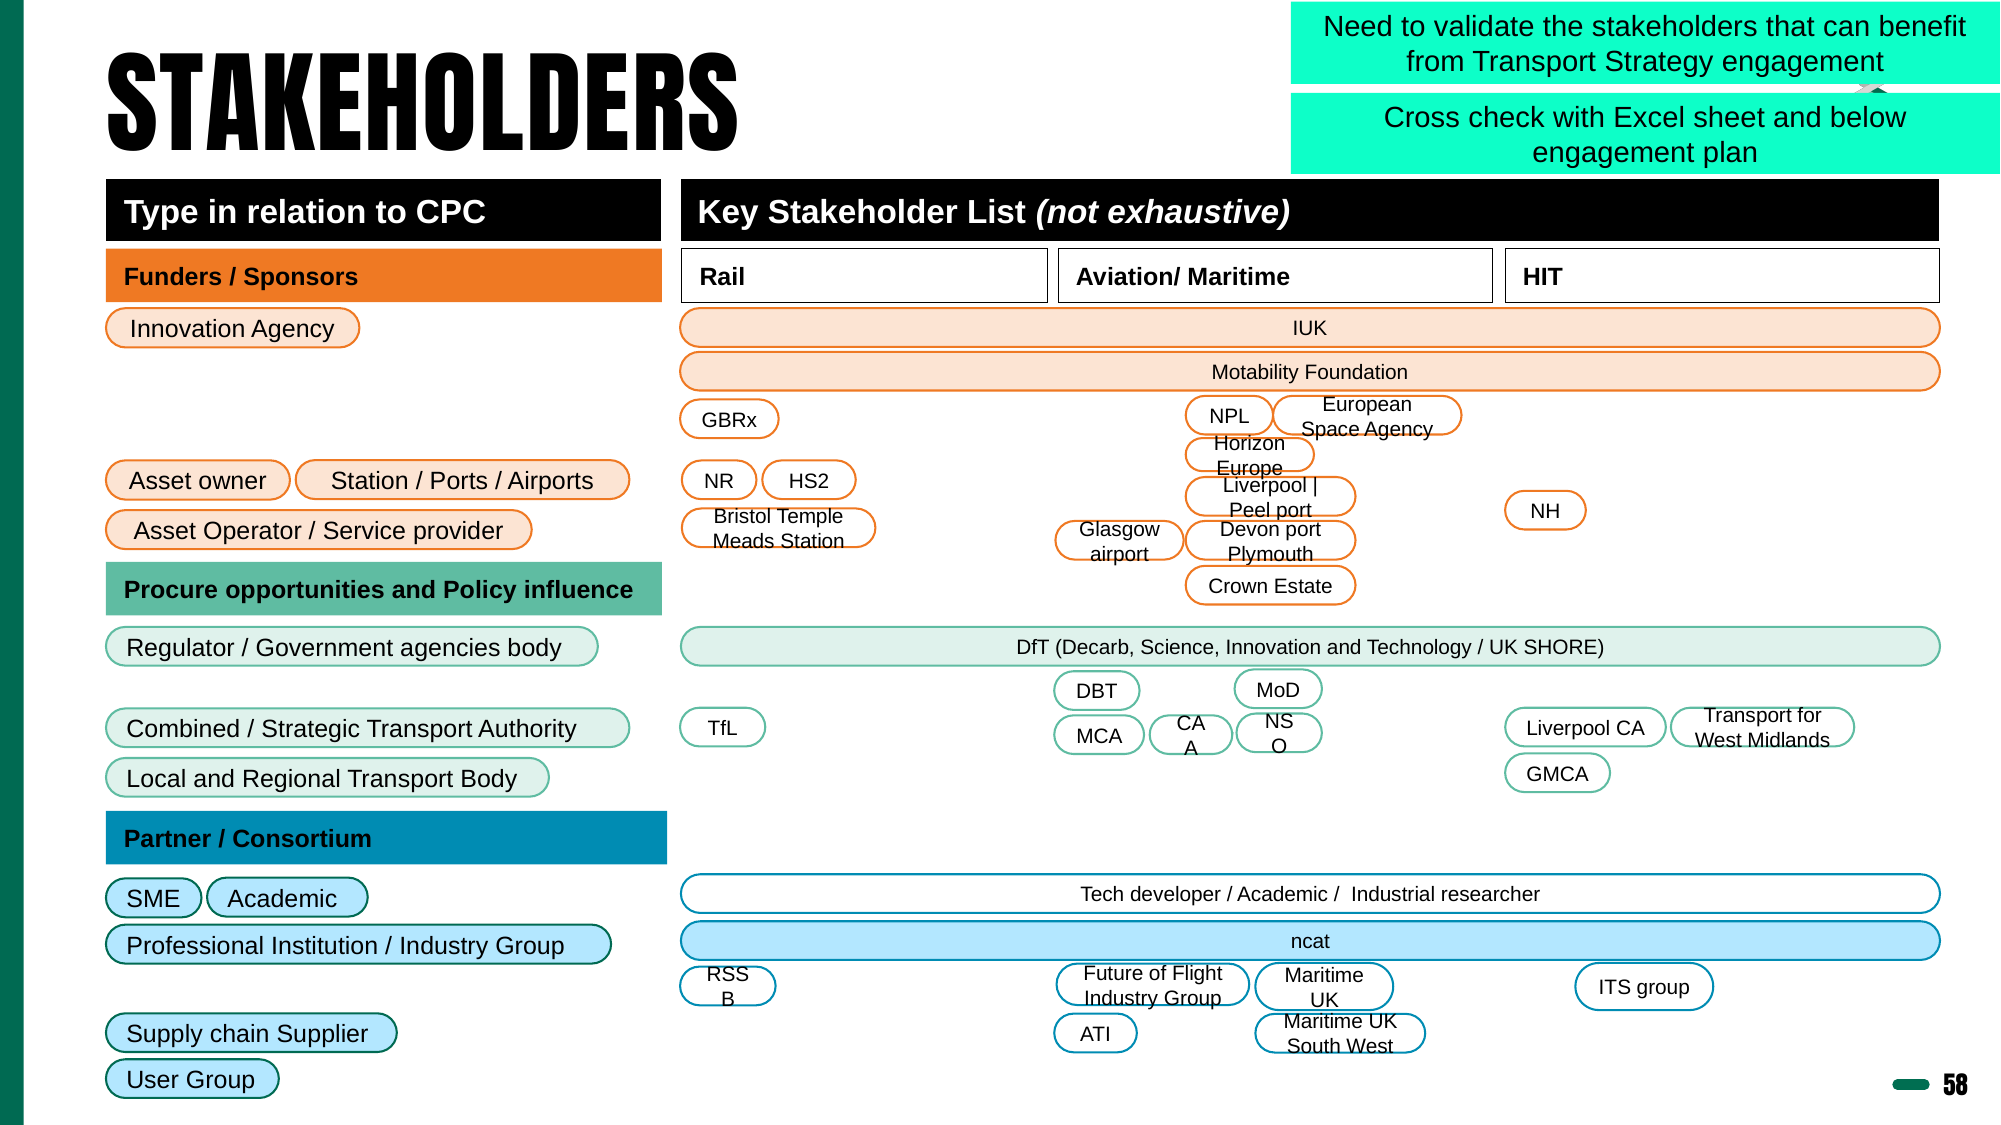

Need to validate the stakeholders that can benefit from Transport Strategy engagement
# stakeholders
Cross check with Excel sheet and below engagement plan
Type in relation to CPC
Key Stakeholder List (not exhaustive)
Funders / Sponsors
Rail
Aviation/ Maritime
HIT
Innovation Agency
IUK
Motability Foundation
NPL
European Space Agency
GBRx
Horizon Europe
Station / Ports / Airports
Asset owner
HS2
NR
Liverpool | Peel port
NH
Bristol Temple Meads Station
Asset Operator / Service provider
Glasgow airport
Devon port Plymouth
Procure opportunities and Policy influence
Crown Estate
DfT (Decarb, Science, Innovation and Technology / UK SHORE)
Regulator / Government agencies body
MoD
DBT
Liverpool CA
Transport for West Midlands
TfL
Combined / Strategic Transport Authority
NSO
MCA
CAA
GMCA
Local and Regional Transport Body
Partner / Consortium
Tech developer / Academic /  Industrial researcher
Academic
SME
ncat
Professional Institution / Industry Group
Maritime UK
ITS group
Future of Flight Industry Group
RSSB
Supply chain Supplier
ATI
Maritime UK South West
User Group